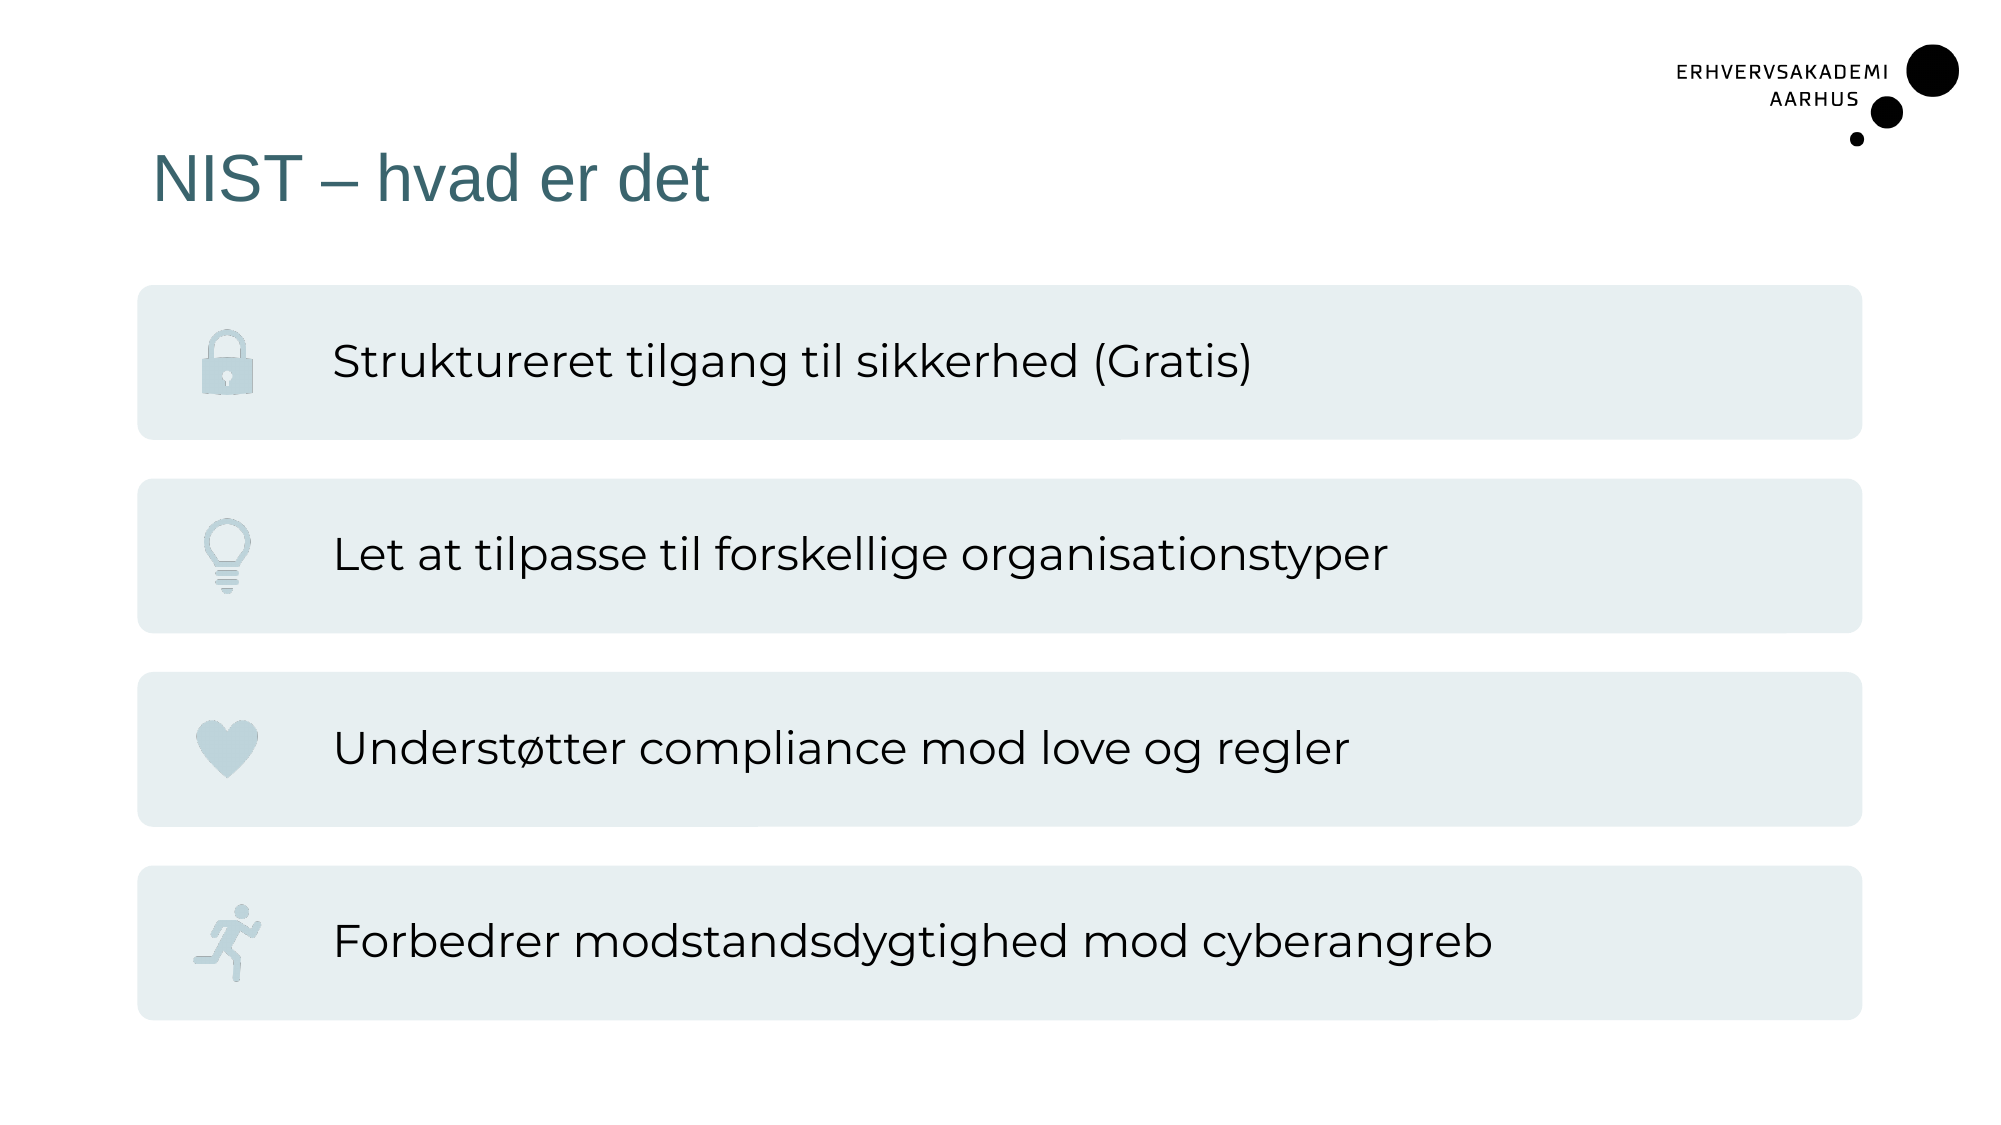

# NIST – hvad er det
Struktureret tilgang til sikkerhed (Gratis)
Let at tilpasse til forskellige organisationstyper
Understøtter compliance mod love og regler
Forbedrer modstandsdygtighed mod cyberangreb